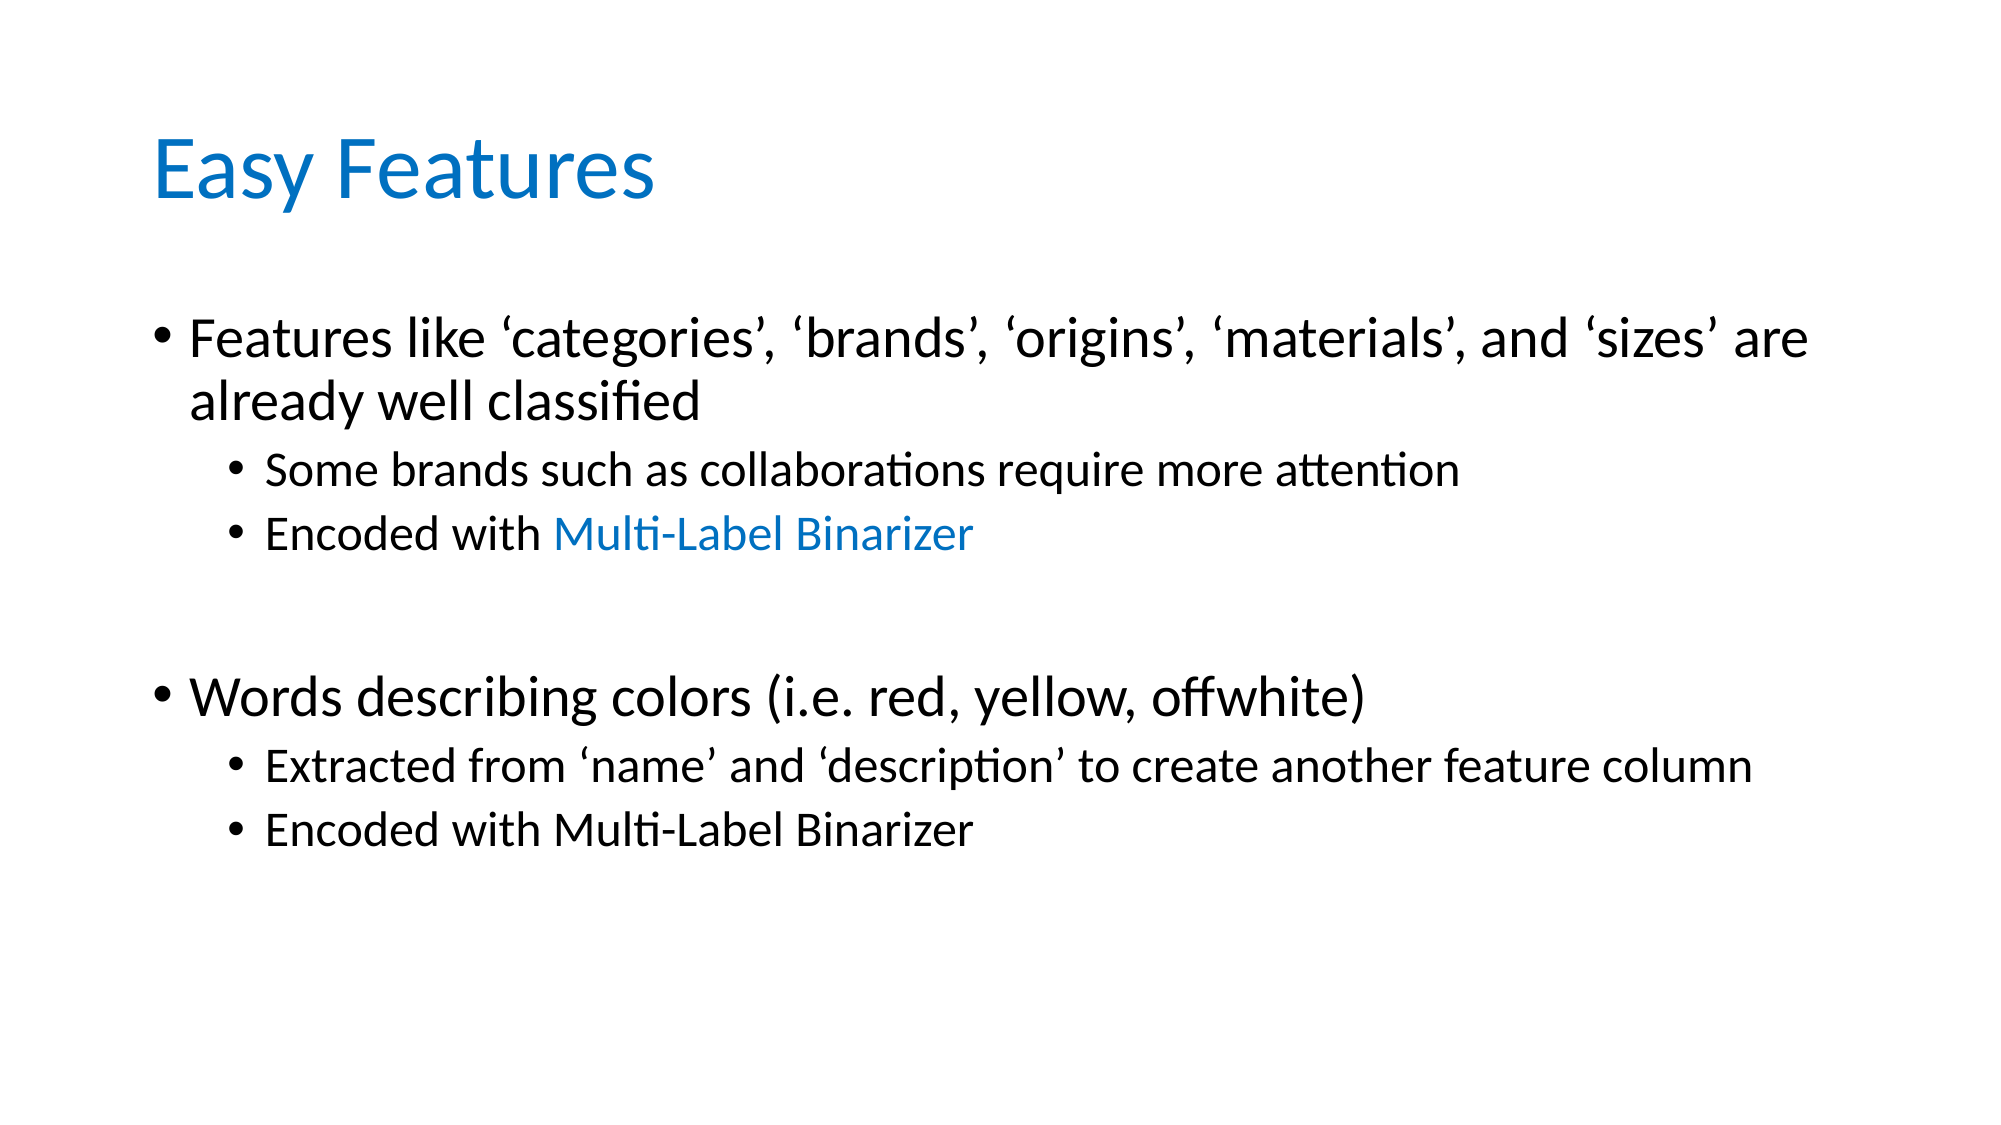

# Easy Features
Features like ‘categories’, ‘brands’, ‘origins’, ‘materials’, and ‘sizes’ are already well classified
Some brands such as collaborations require more attention
Encoded with Multi-Label Binarizer

Words describing colors (i.e. red, yellow, offwhite)
Extracted from ‘name’ and ‘description’ to create another feature column
Encoded with Multi-Label Binarizer